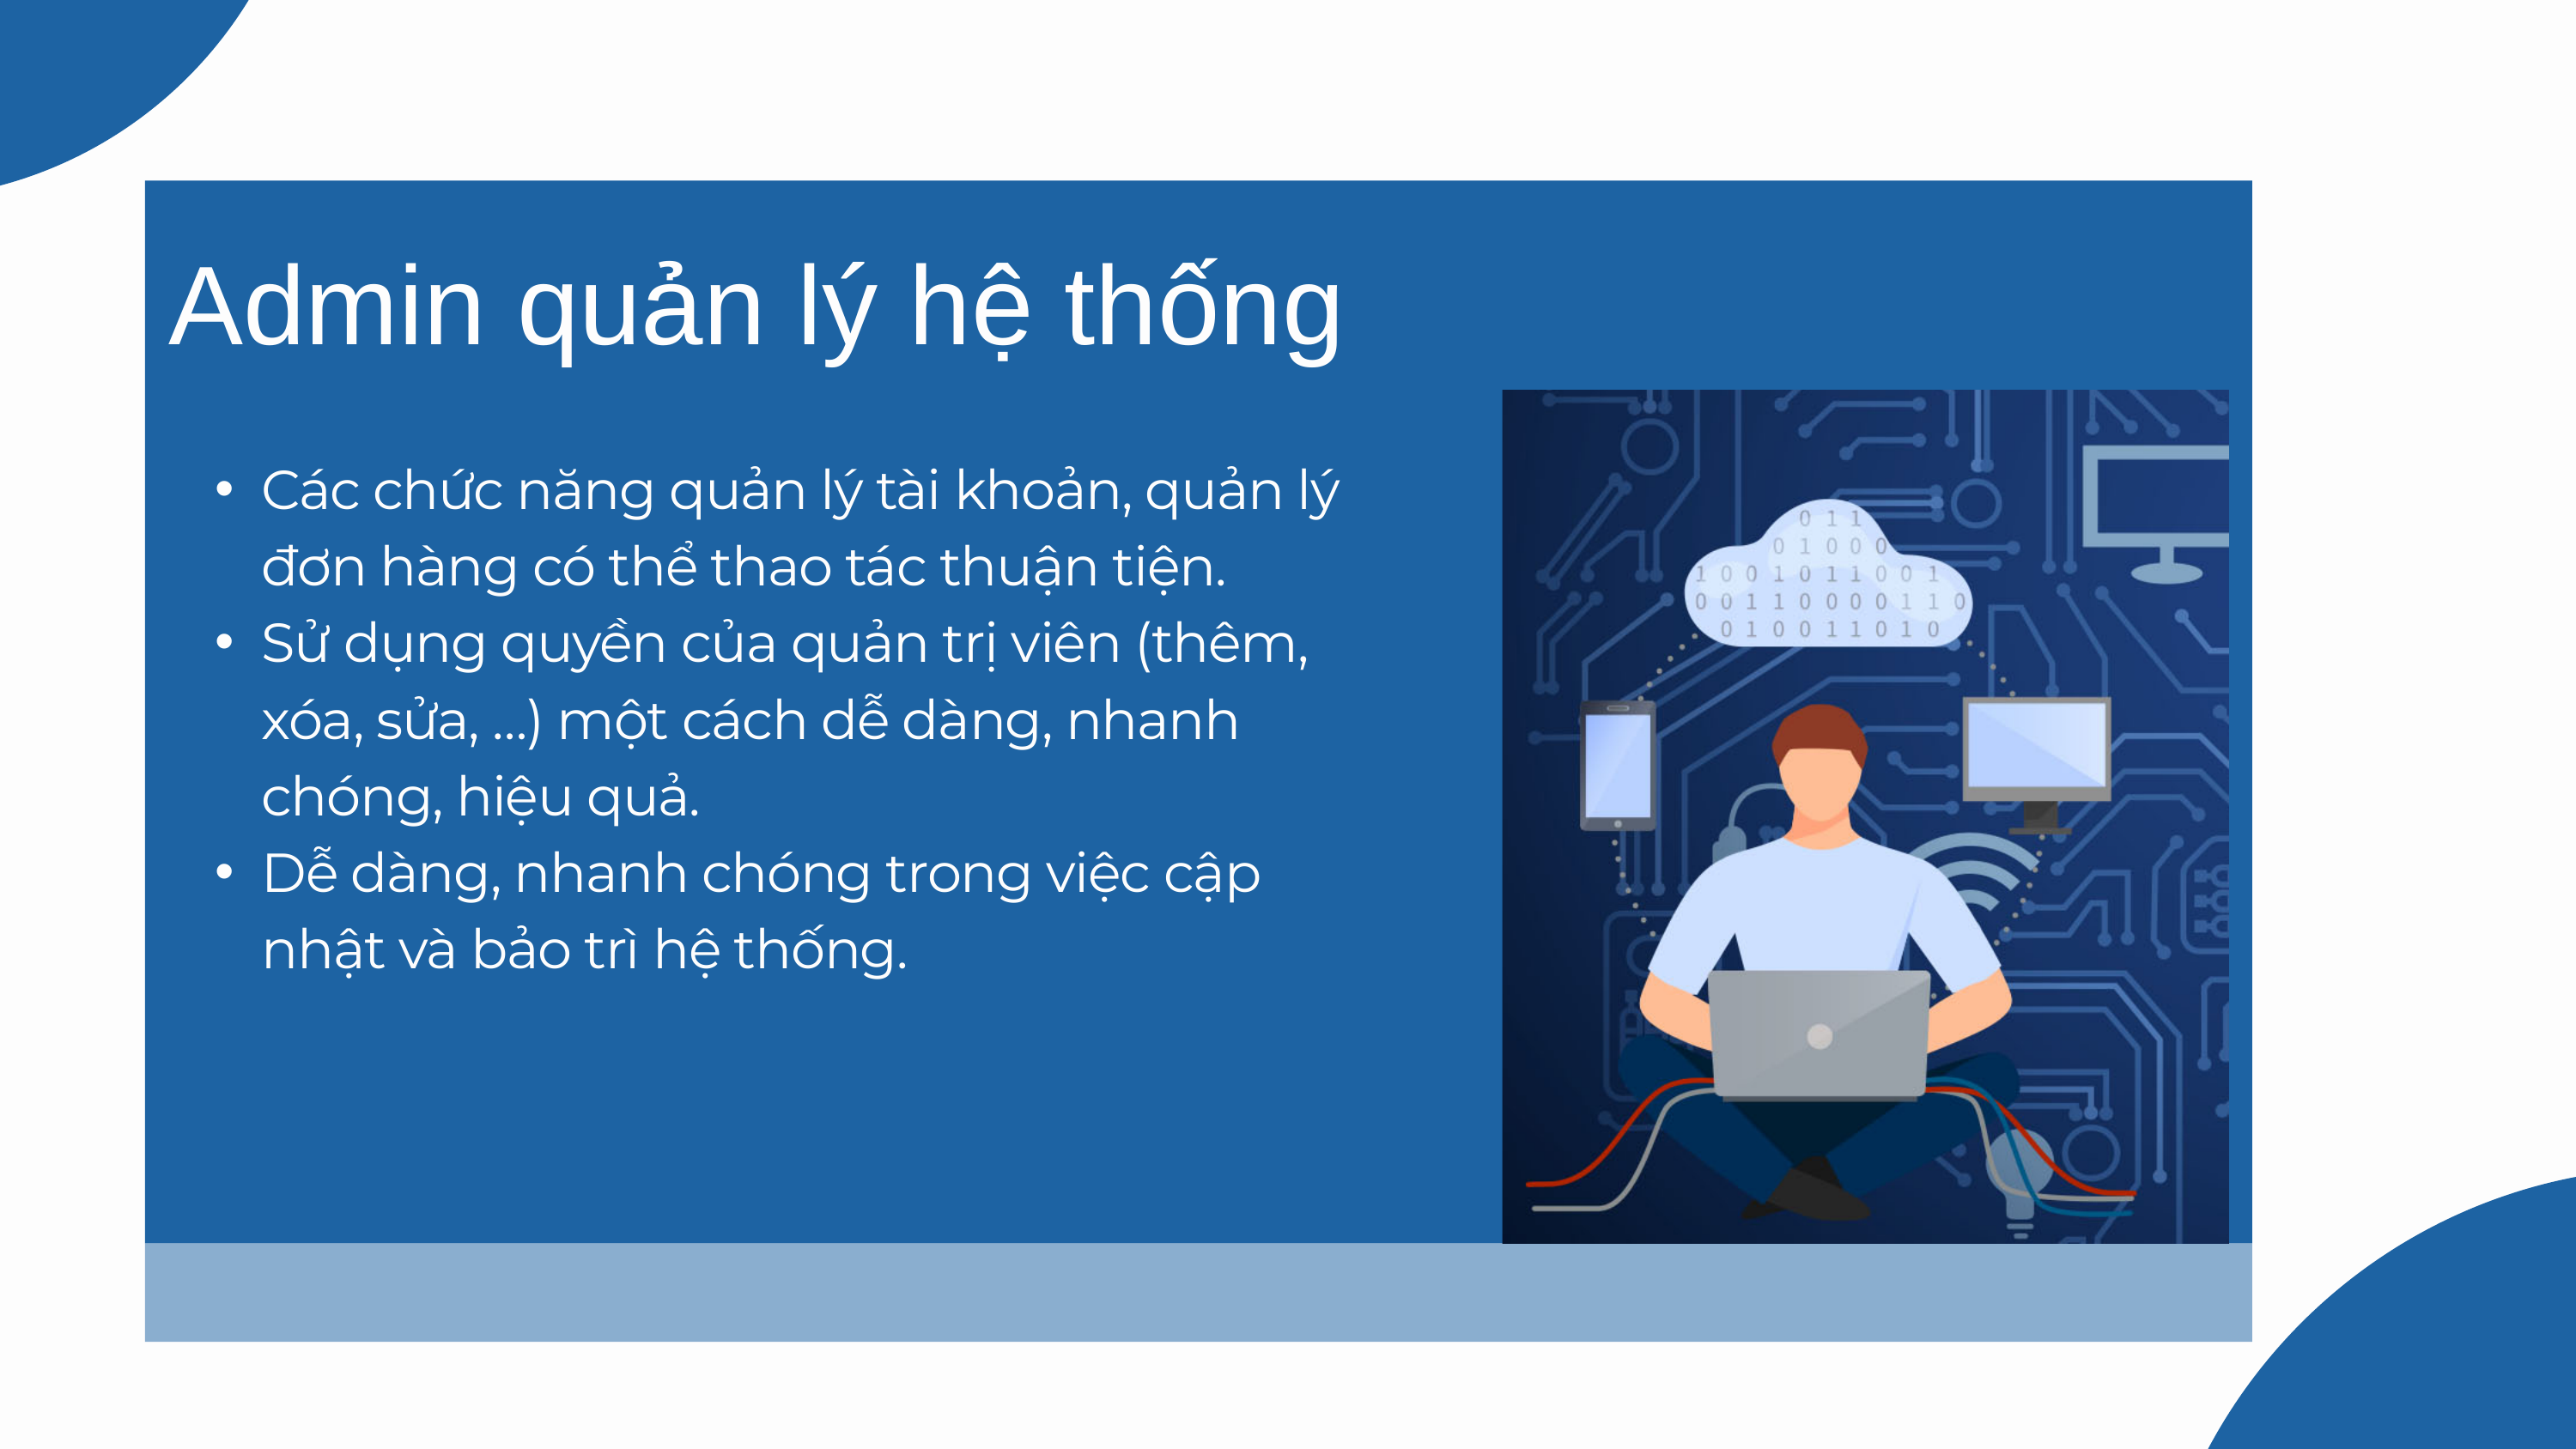

Admin quản lý hệ thống

Các chức năng quản lý tài khoản, quản lý đơn hàng có thể thao tác thuận tiện.
Sử dụng quyền của quản trị viên (thêm, xóa, sửa, …) một cách dễ dàng, nhanh chóng, hiệu quả.
Dễ dàng, nhanh chóng trong việc cập nhật và bảo trì hệ thống.